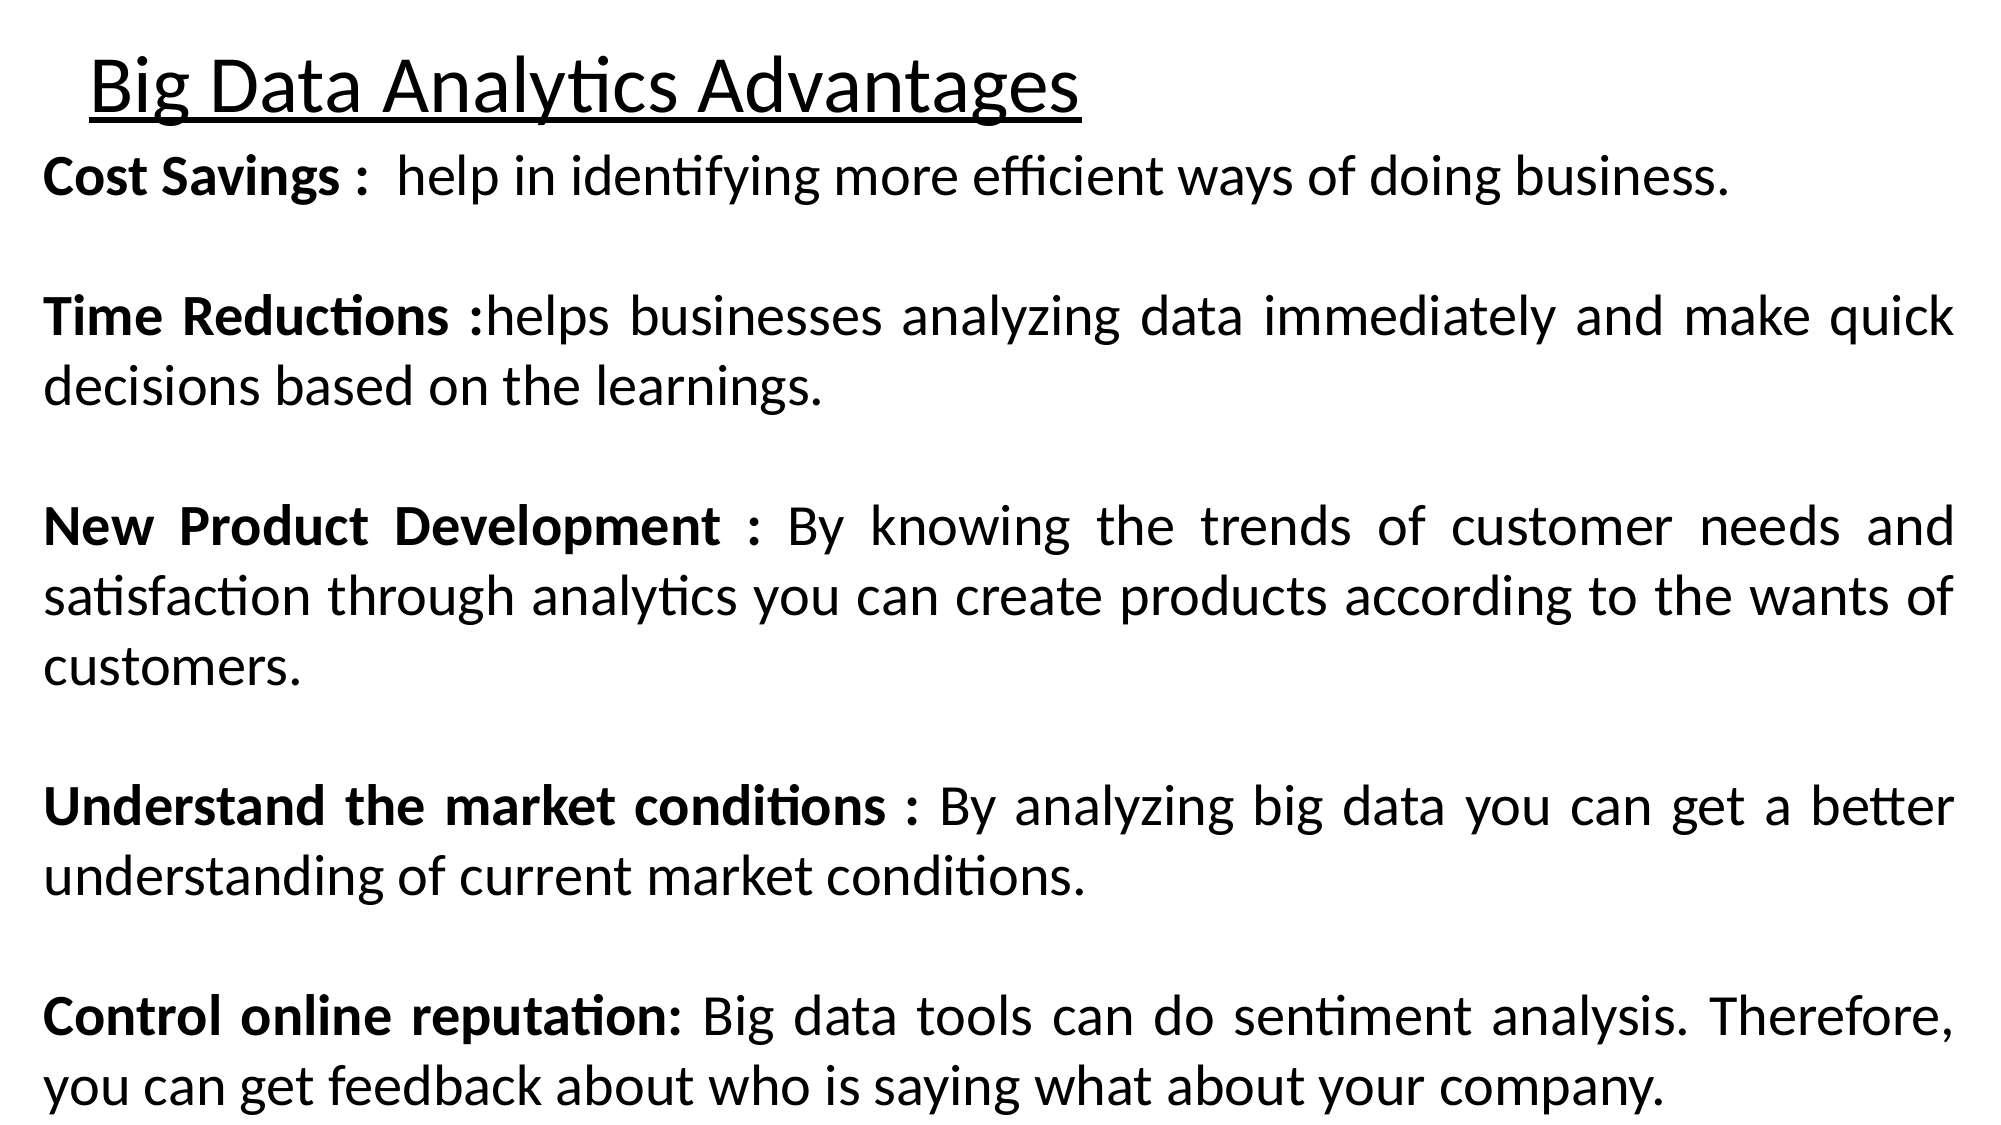

# Big Data Analytics Advantages
Cost Savings :  help in identifying more efficient ways of doing business.

Time Reductions :helps businesses analyzing data immediately and make quick decisions based on the learnings.

New Product Development : By knowing the trends of customer needs and satisfaction through analytics you can create products according to the wants of customers.

Understand the market conditions : By analyzing big data you can get a better understanding of current market conditions.

Control online reputation: Big data tools can do sentiment analysis. Therefore, you can get feedback about who is saying what about your company.